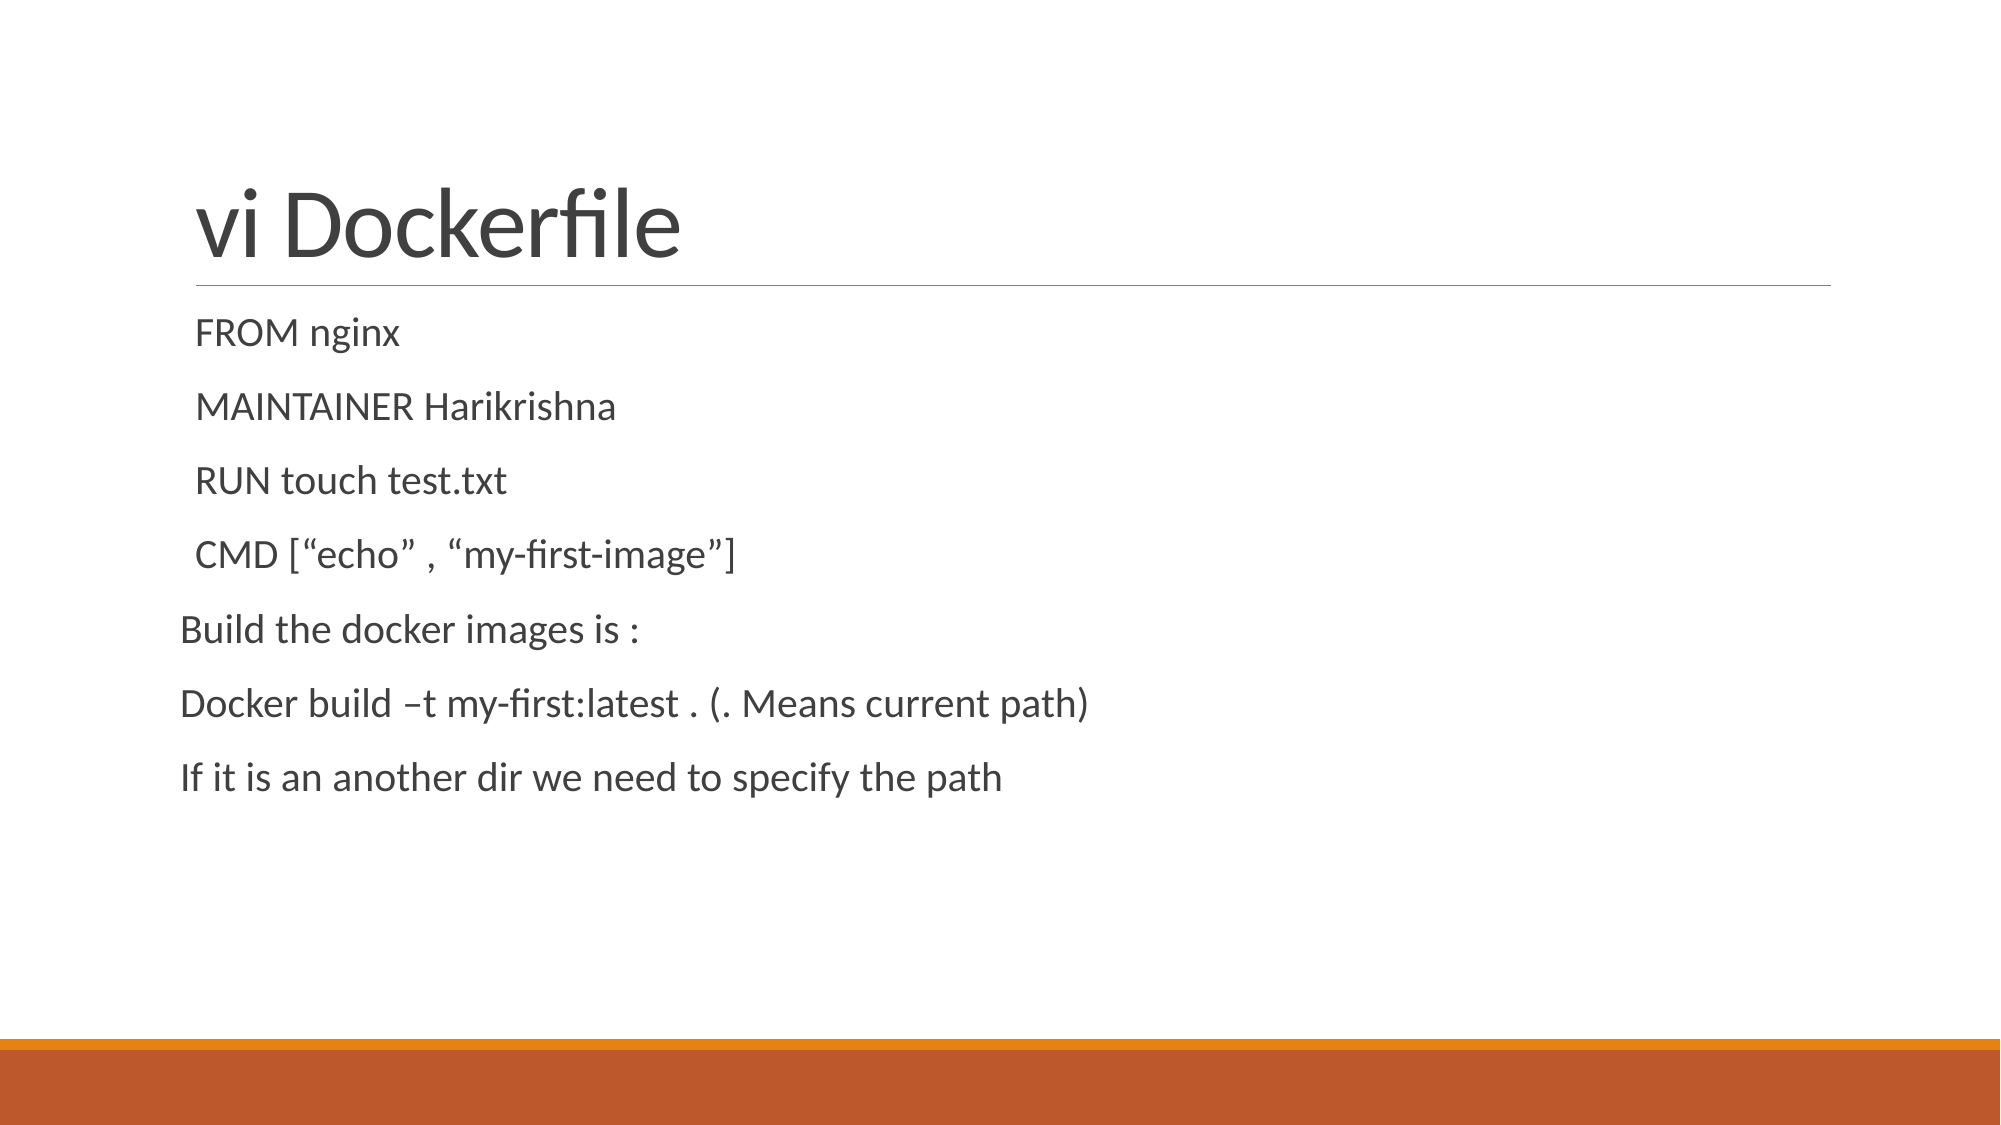

# vi Dockerfile
FROM nginx
MAINTAINER Harikrishna
RUN touch test.txt
CMD [“echo” , “my-first-image”]
Build the docker images is :
Docker build –t my-first:latest . (. Means current path)
If it is an another dir we need to specify the path